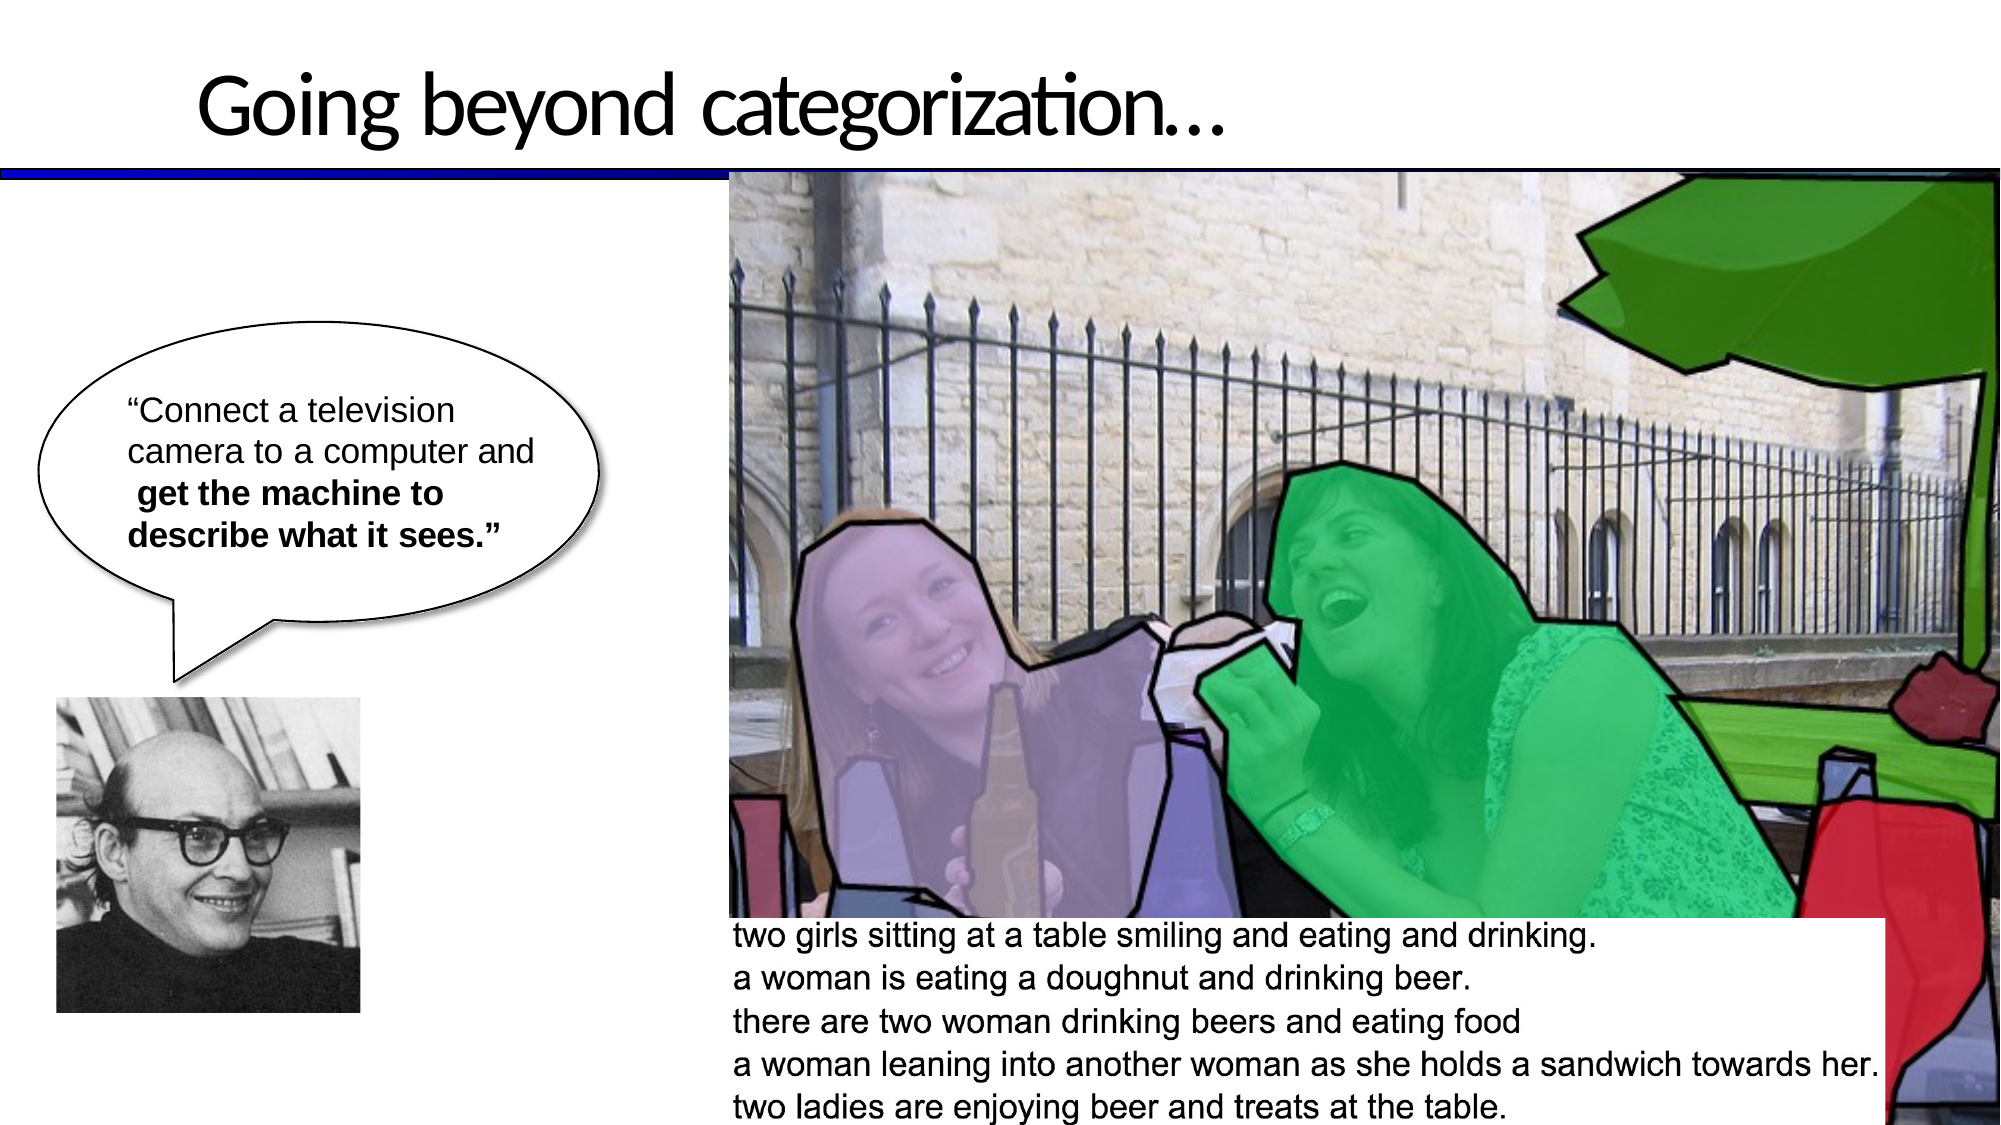

# Going beyond categorization…

“Connect a television  camera to a computer and  get the machine to  describe what it sees.”